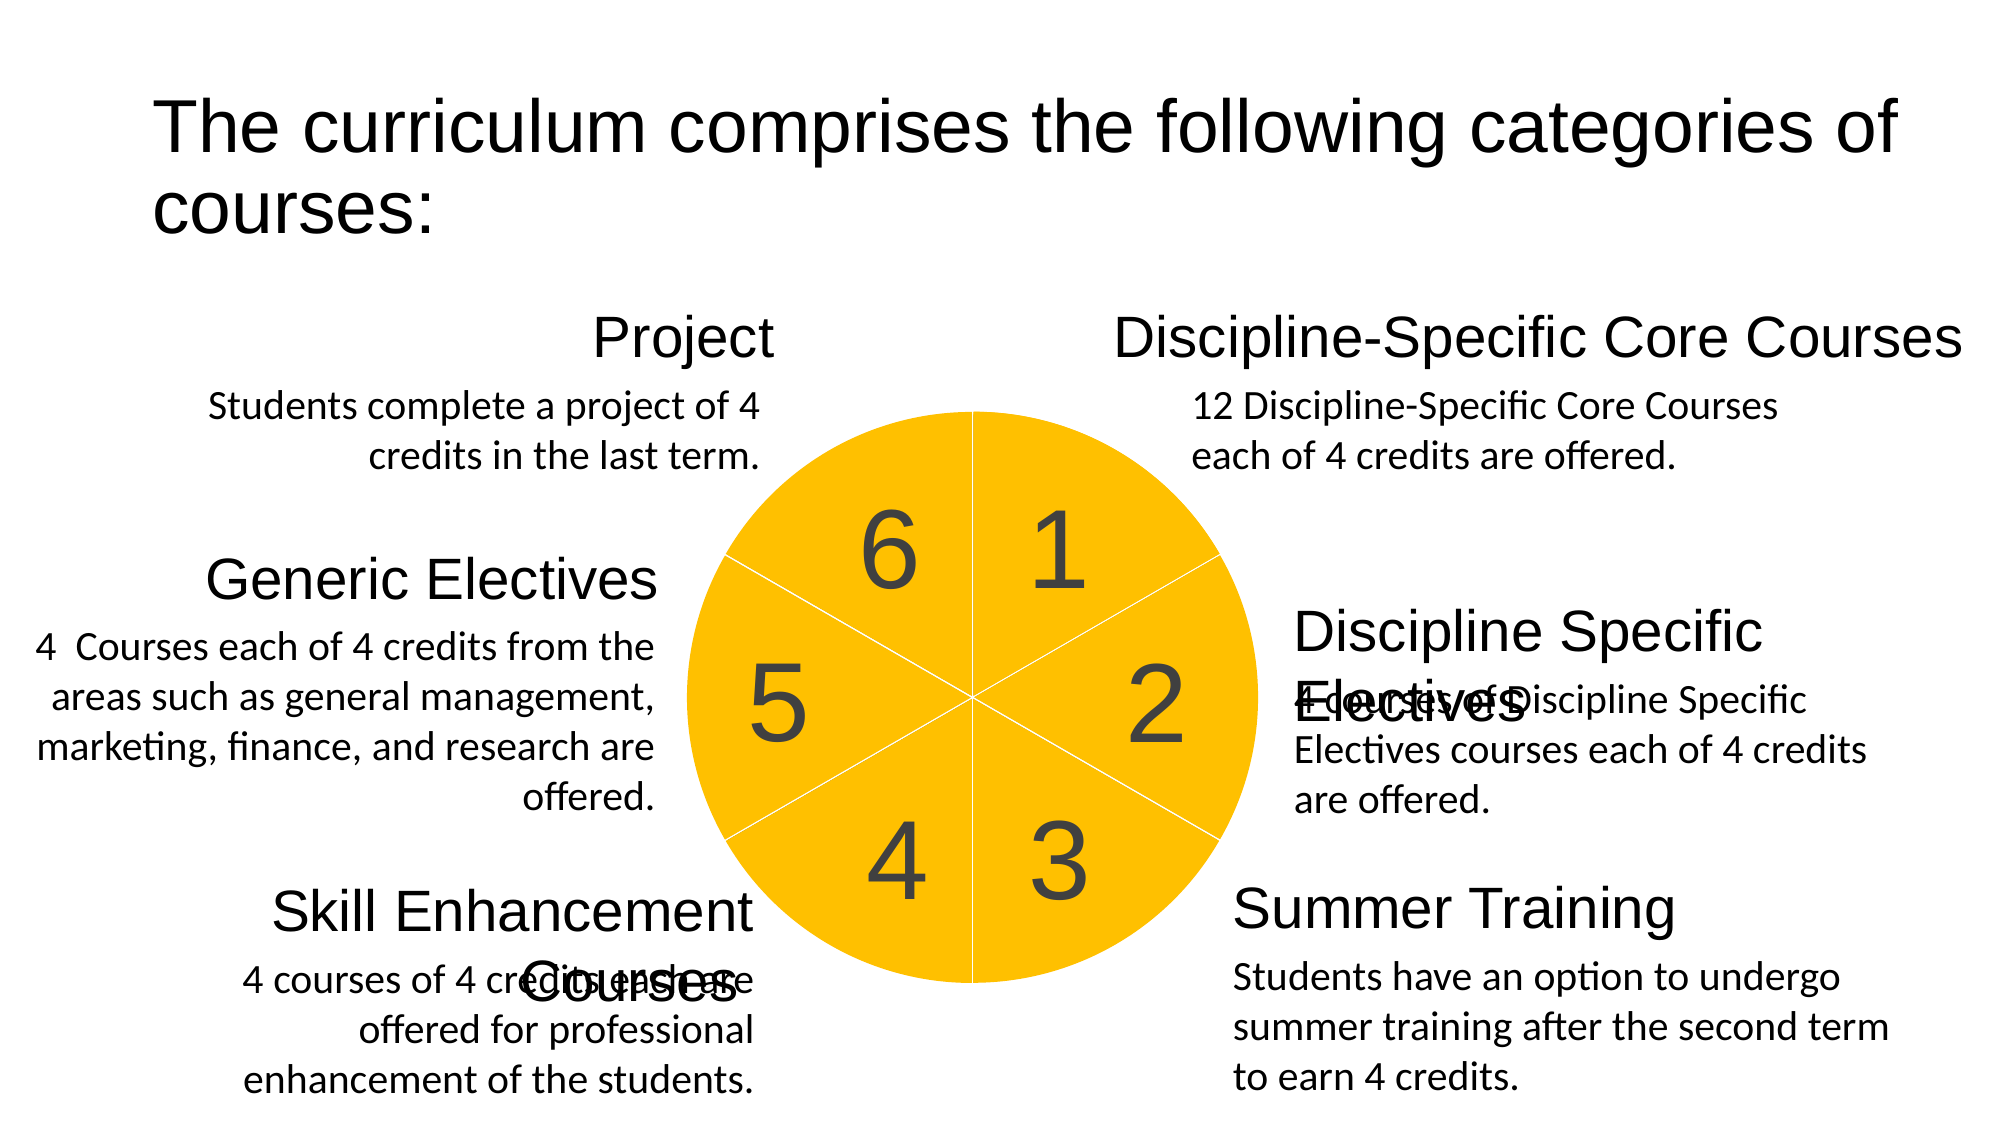

The curriculum comprises the following categories of courses:
Project
Students complete a project of 4 credits in the last term.
Discipline-Specific Core Courses
12 Discipline-Specific Core Courses each of 4 credits are offered.

6
1
Generic Electives
4  Courses each of 4 credits from the areas such as general management, marketing, finance, and research are offered.
Discipline Specific Electives
4 courses of Discipline Specific Electives courses each of 4 credits are offered.
5
2
4
3
Summer Training
Students have an option to undergo summer training after the second term to earn 4 credits.
Skill Enhancement Courses
4 courses of 4 credits each are offered for professional enhancement of the students.